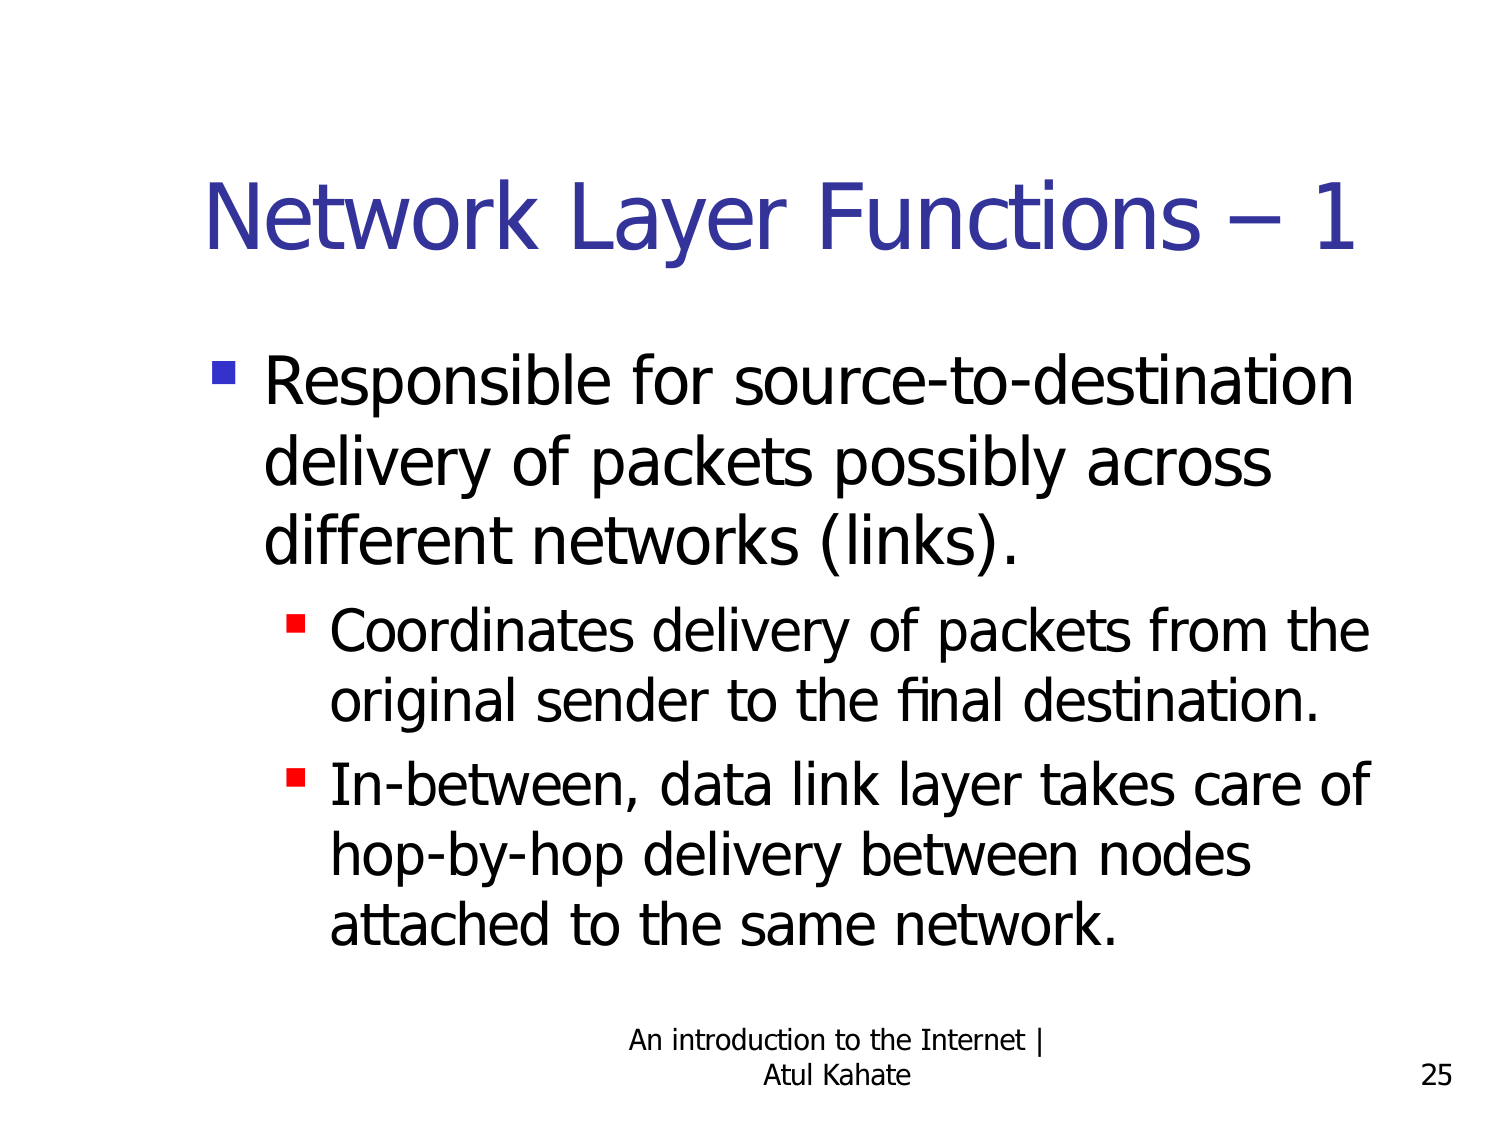

Network Layer Functions – 1
Responsible for source-to-destination delivery of packets possibly across different networks (links).
Coordinates delivery of packets from the original sender to the final destination.
In-between, data link layer takes care of hop-by-hop delivery between nodes attached to the same network.
An introduction to the Internet | Atul Kahate
25